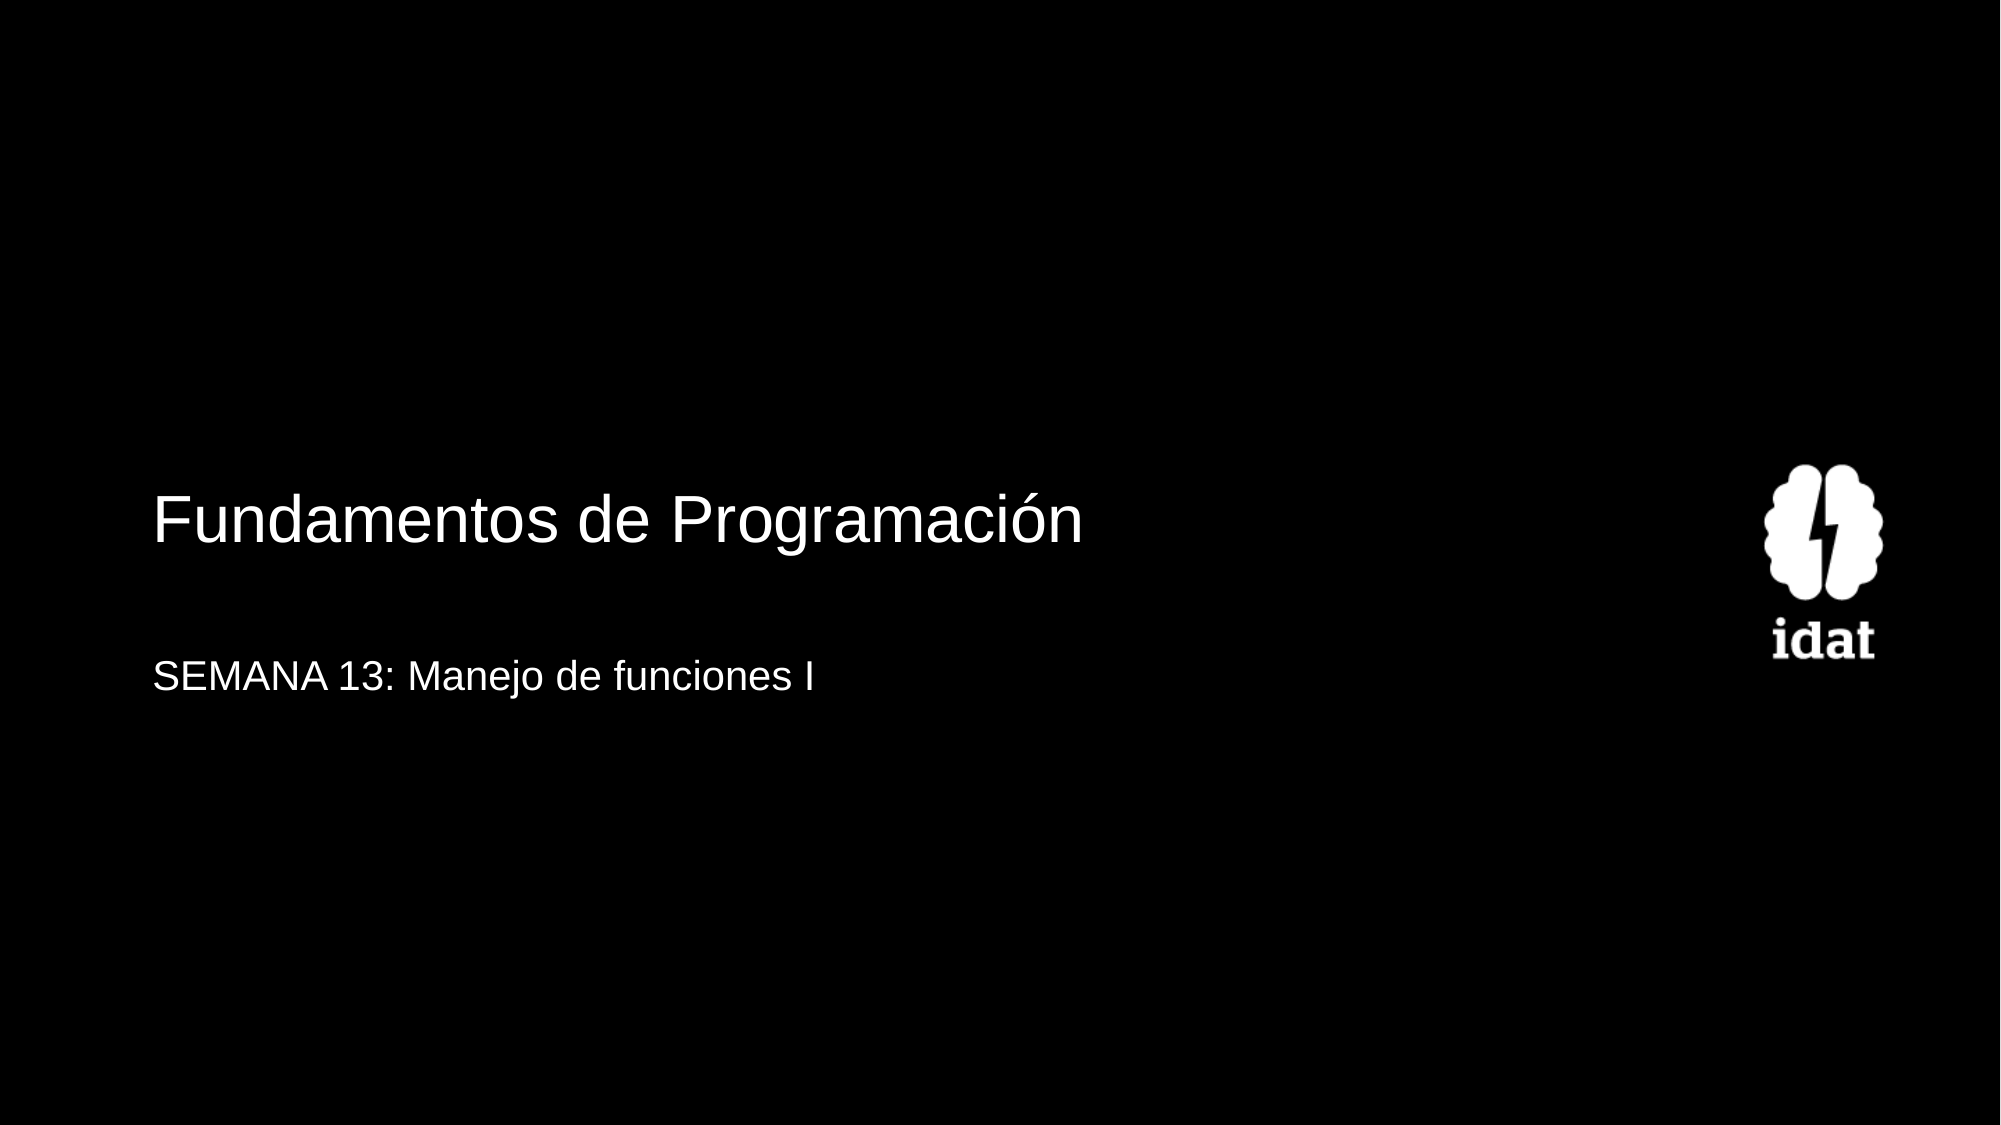

# Fundamentos de Programación
SEMANA 13: Manejo de funciones I